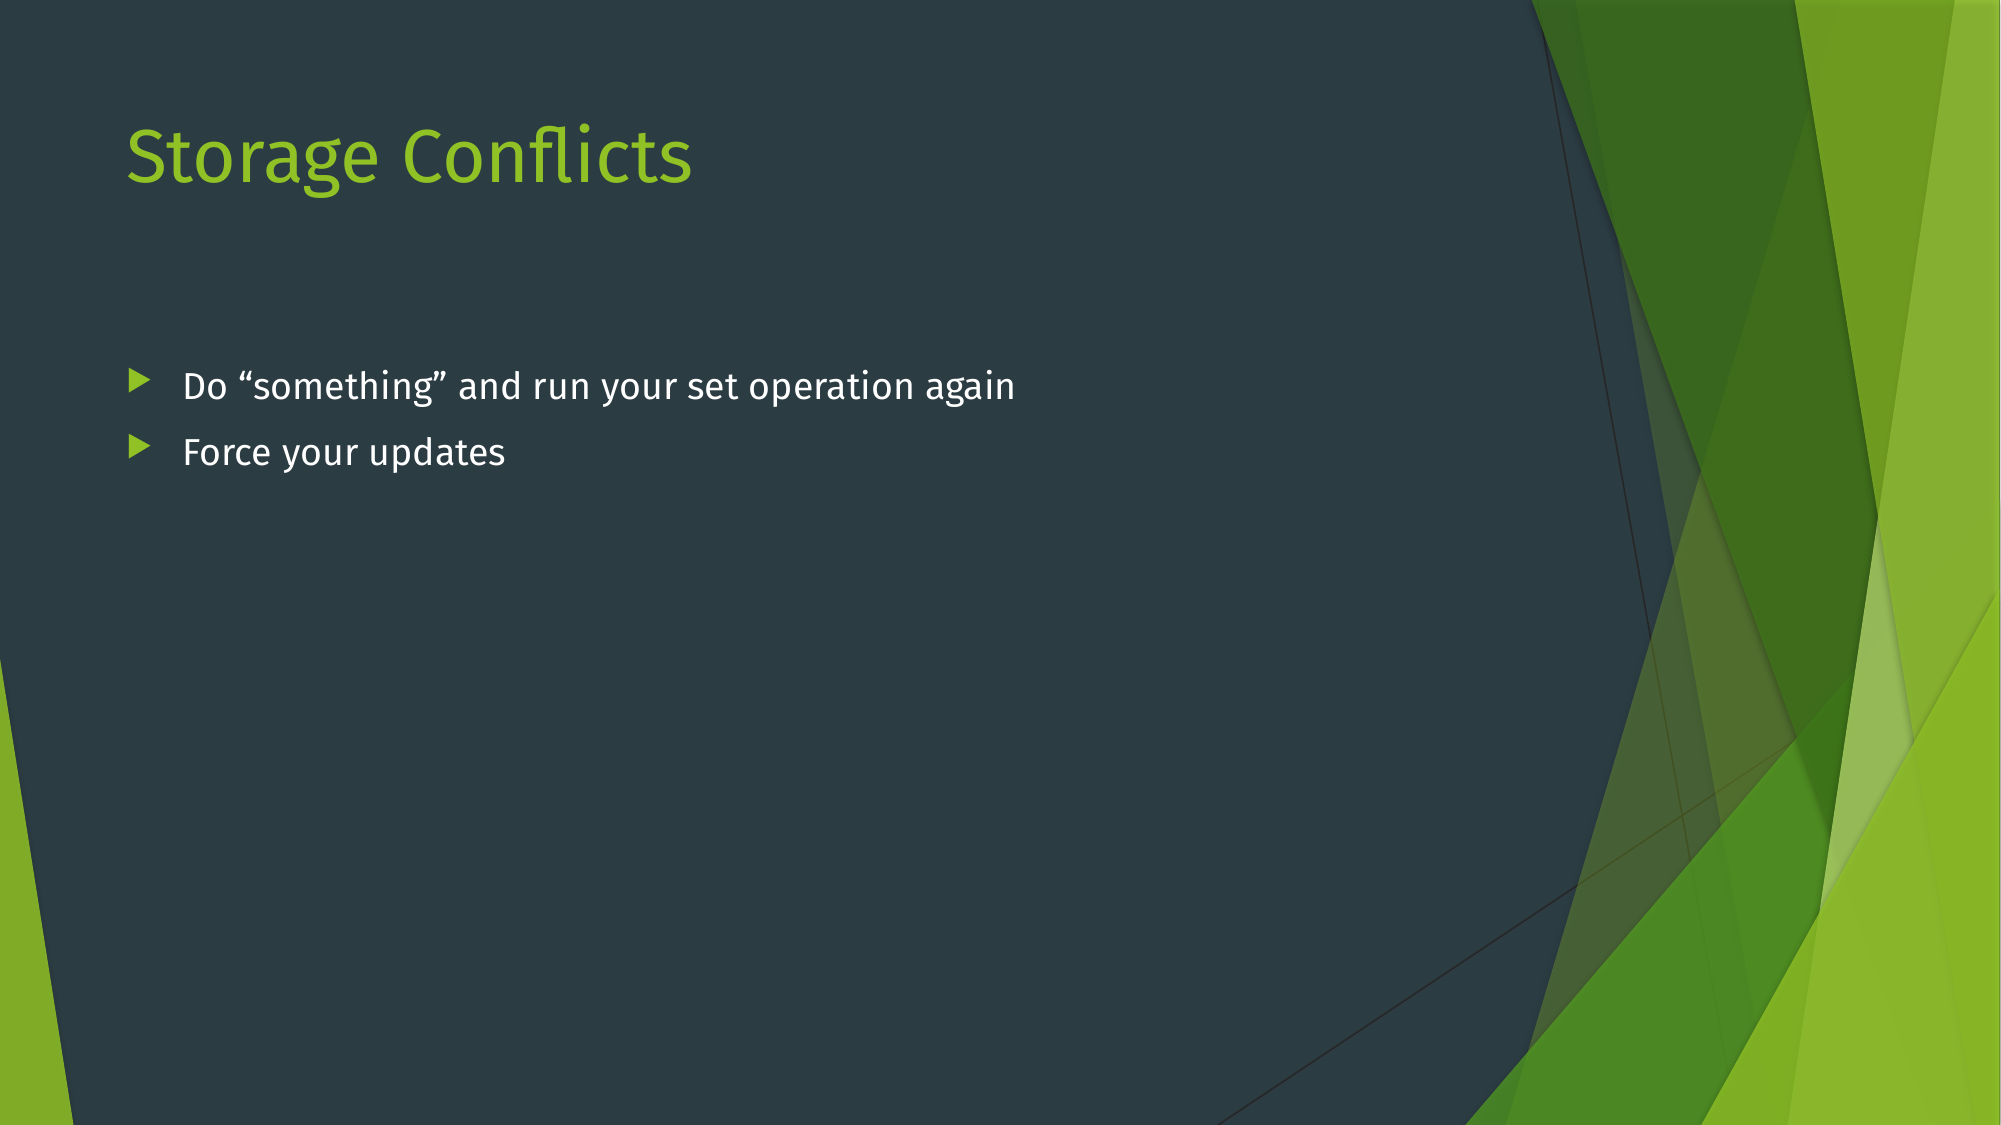

# Storage Conflicts
Do “something” and run your set operation again
Force your updates